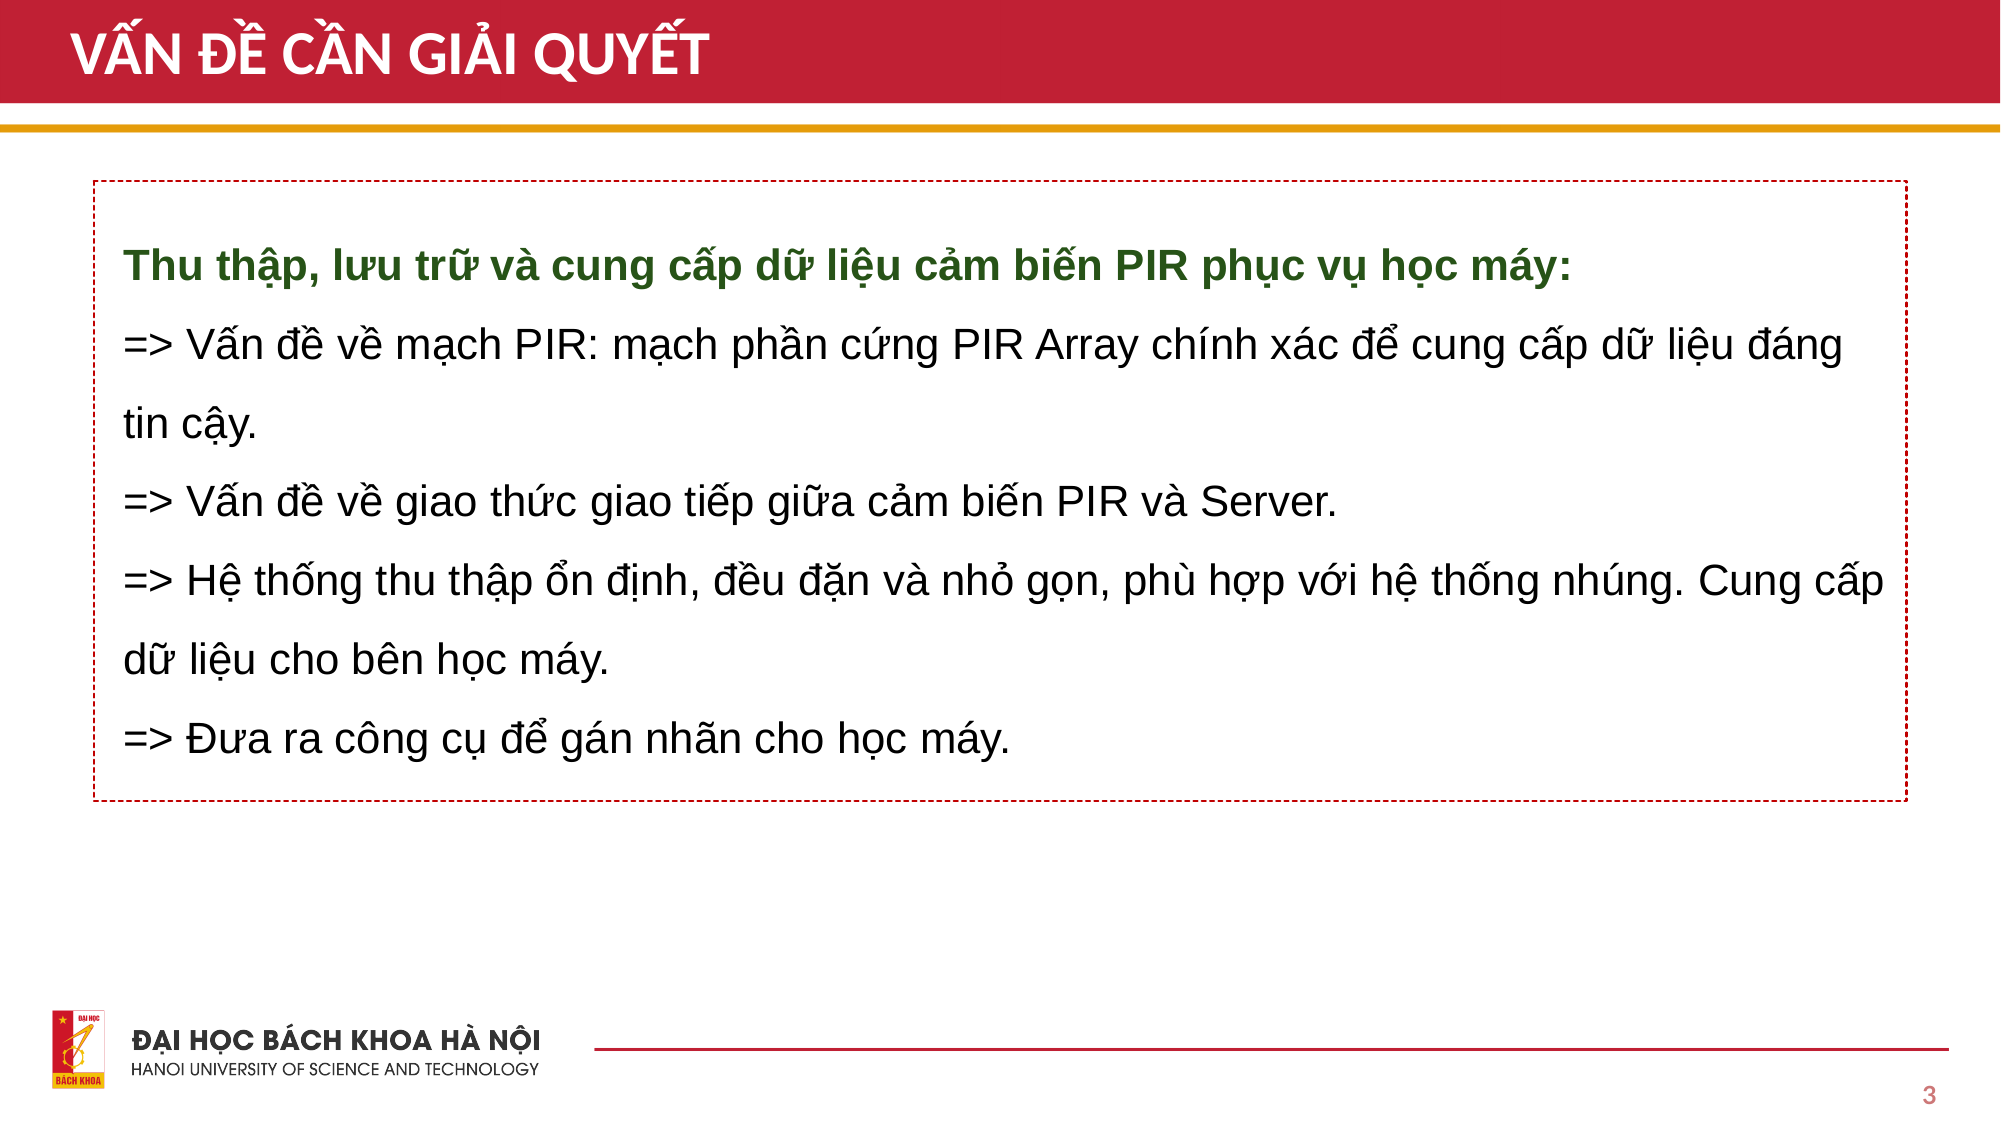

# VẤN ĐỀ CẦN GIẢI QUYẾT
Thu thập, lưu trữ và cung cấp dữ liệu cảm biến PIR phục vụ học máy:
=> Vấn đề về mạch PIR: mạch phần cứng PIR Array chính xác để cung cấp dữ liệu đáng tin cậy.
=> Vấn đề về giao thức giao tiếp giữa cảm biến PIR và Server.
=> Hệ thống thu thập ổn định, đều đặn và nhỏ gọn, phù hợp với hệ thống nhúng. Cung cấp dữ liệu cho bên học máy.
=> Đưa ra công cụ để gán nhãn cho học máy.
3